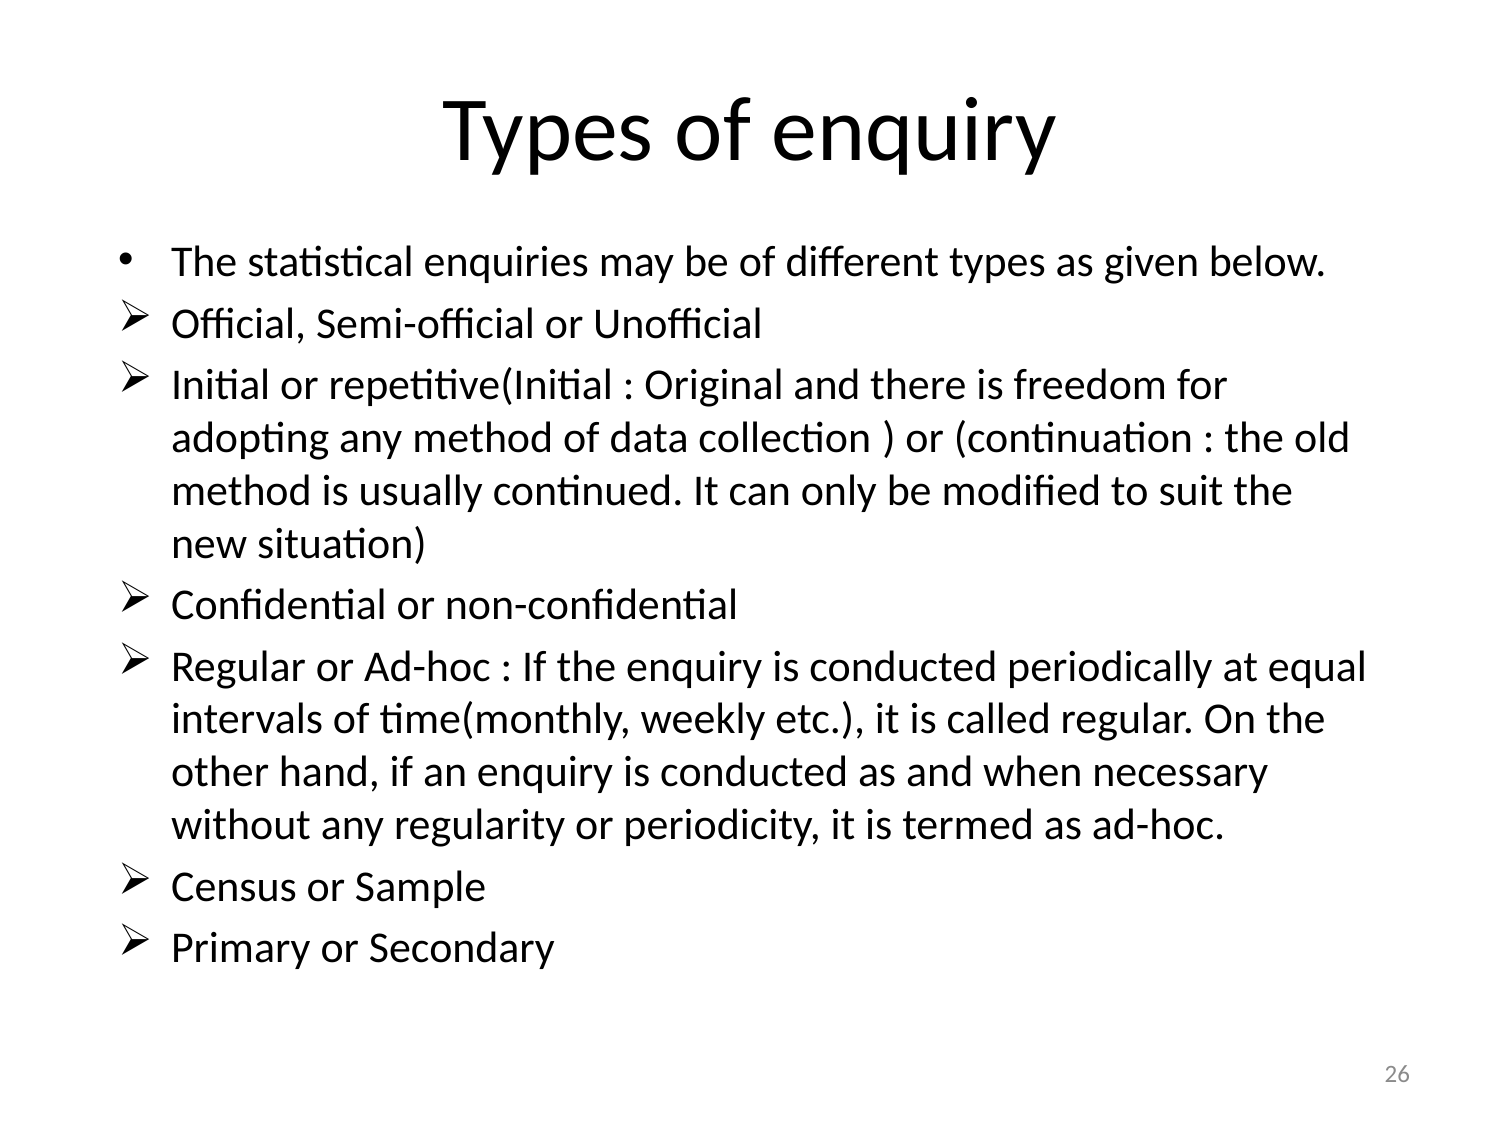

# Types of enquiry
The statistical enquiries may be of different types as given below.
Official, Semi-official or Unofficial
Initial or repetitive(Initial : Original and there is freedom for adopting any method of data collection ) or (continuation : the old method is usually continued. It can only be modified to suit the new situation)
Confidential or non-confidential
Regular or Ad-hoc : If the enquiry is conducted periodically at equal intervals of time(monthly, weekly etc.), it is called regular. On the other hand, if an enquiry is conducted as and when necessary without any regularity or periodicity, it is termed as ad-hoc.
Census or Sample
Primary or Secondary

26